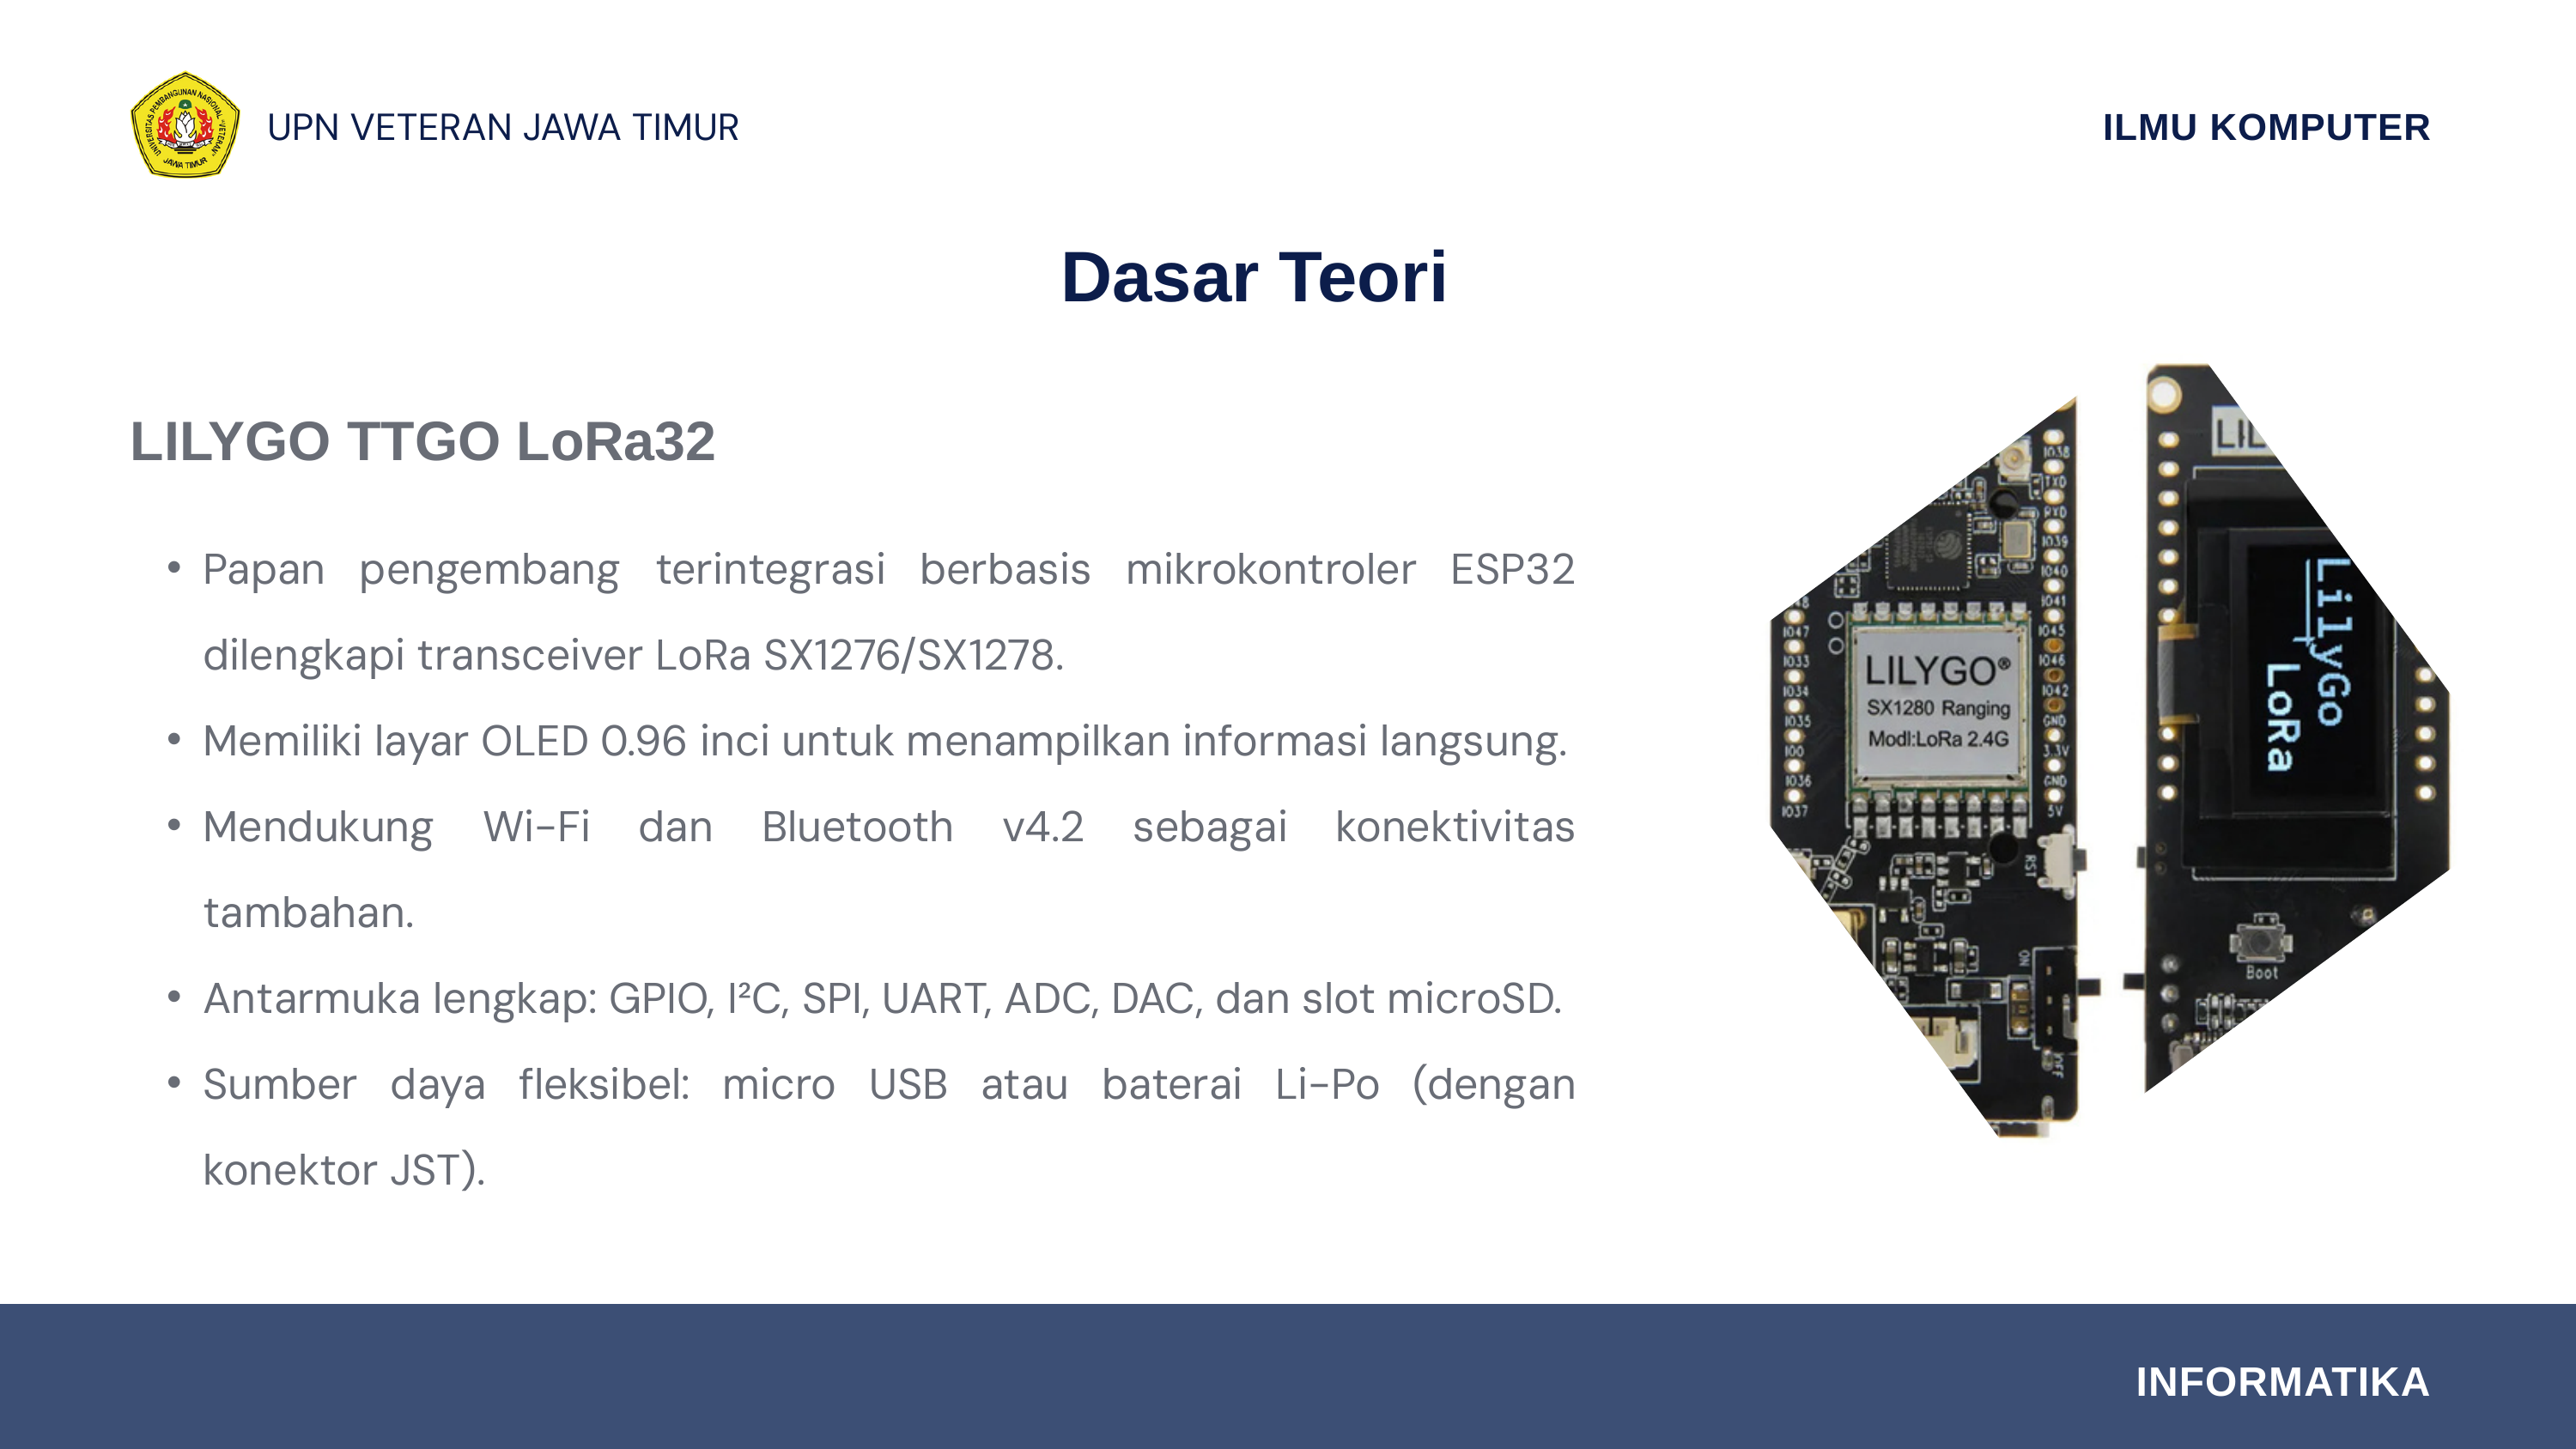

UPN VETERAN JAWA TIMUR
ILMU KOMPUTER
Dasar Teori
LILYGO TTGO LoRa32

Papan pengembang terintegrasi berbasis mikrokontroler ESP32 dilengkapi transceiver LoRa SX1276/SX1278.
Memiliki layar OLED 0.96 inci untuk menampilkan informasi langsung.
Mendukung Wi-Fi dan Bluetooth v4.2 sebagai konektivitas tambahan.
Antarmuka lengkap: GPIO, I²C, SPI, UART, ADC, DAC, dan slot microSD.
Sumber daya fleksibel: micro USB atau baterai Li-Po (dengan konektor JST).

INFORMATIKA